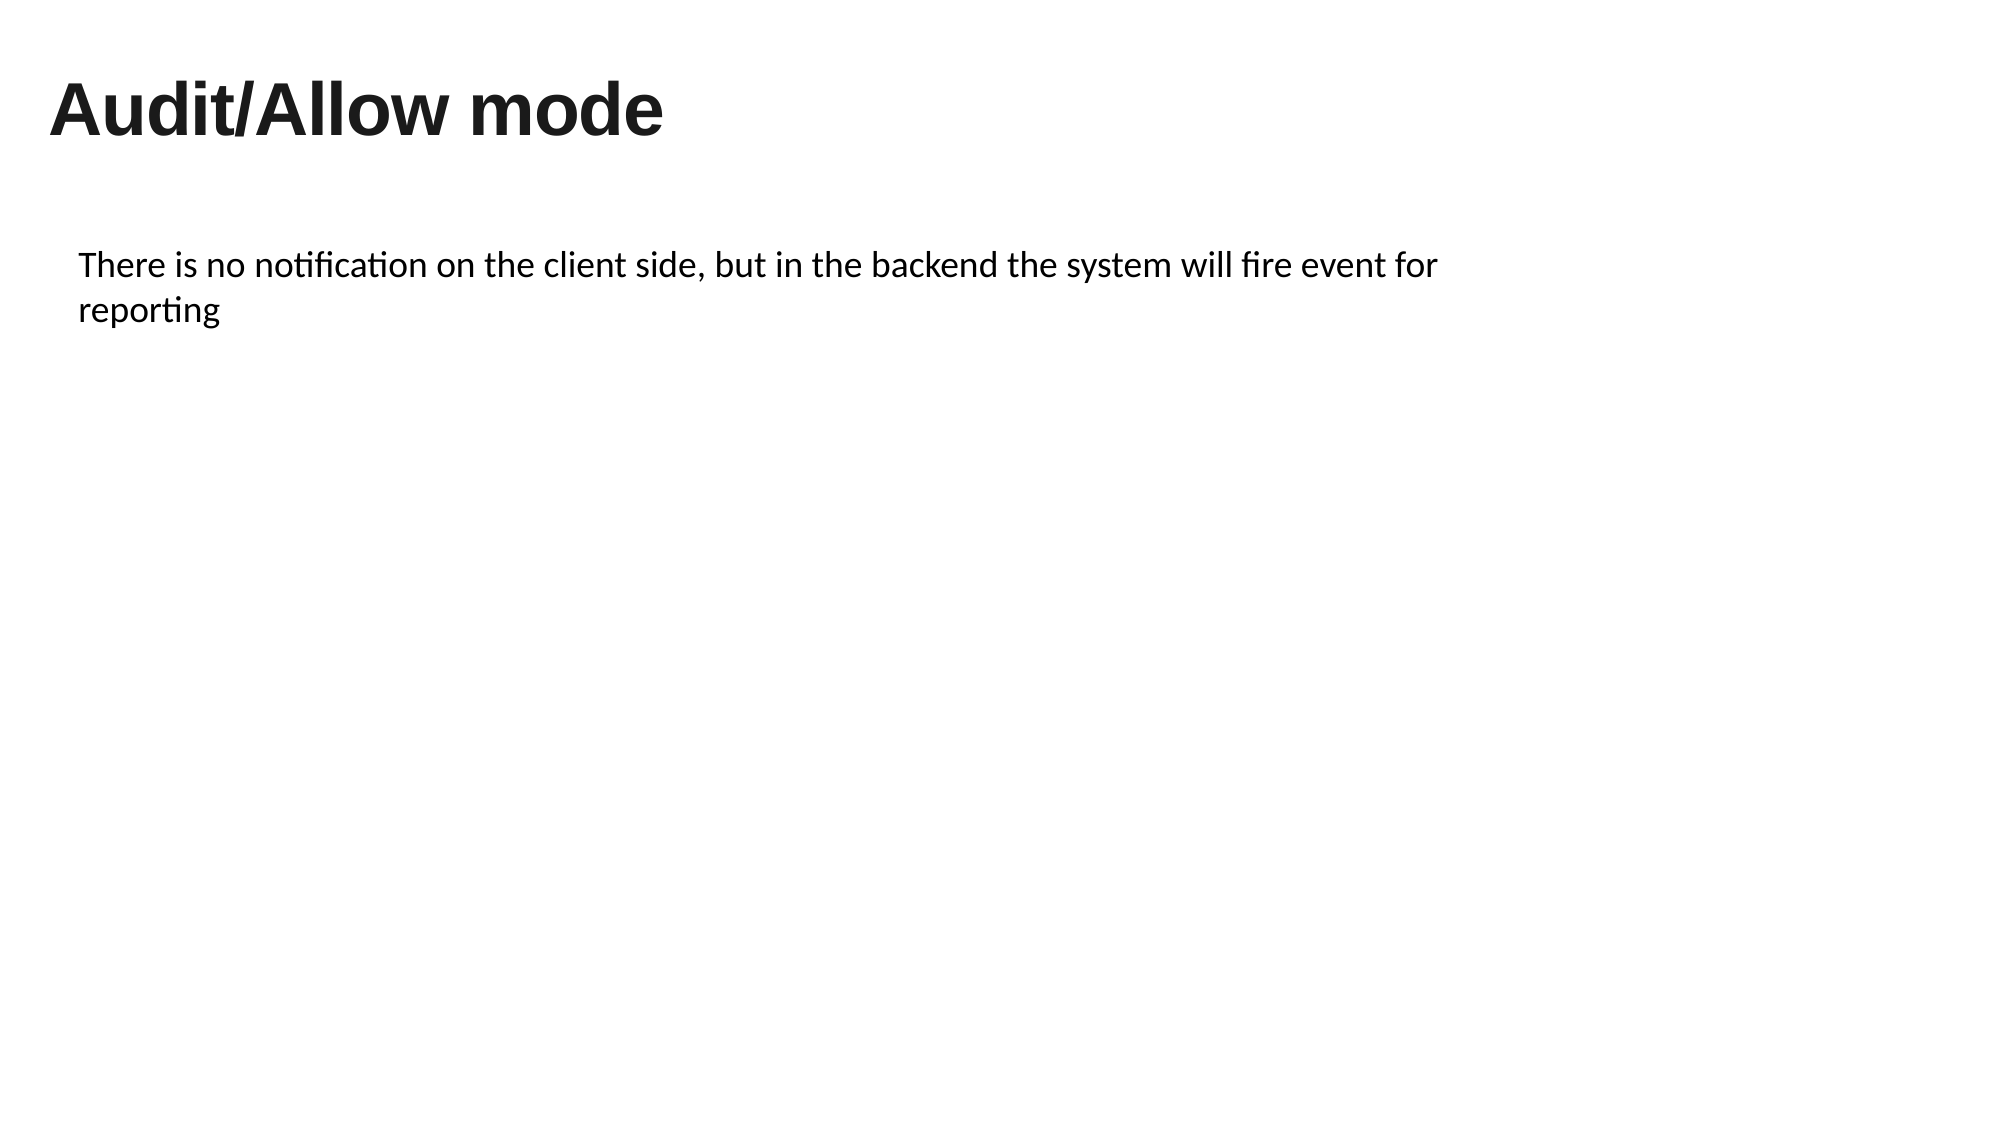

Audit/Allow mode
There is no notification on the client side, but in the backend the system will fire event for reporting